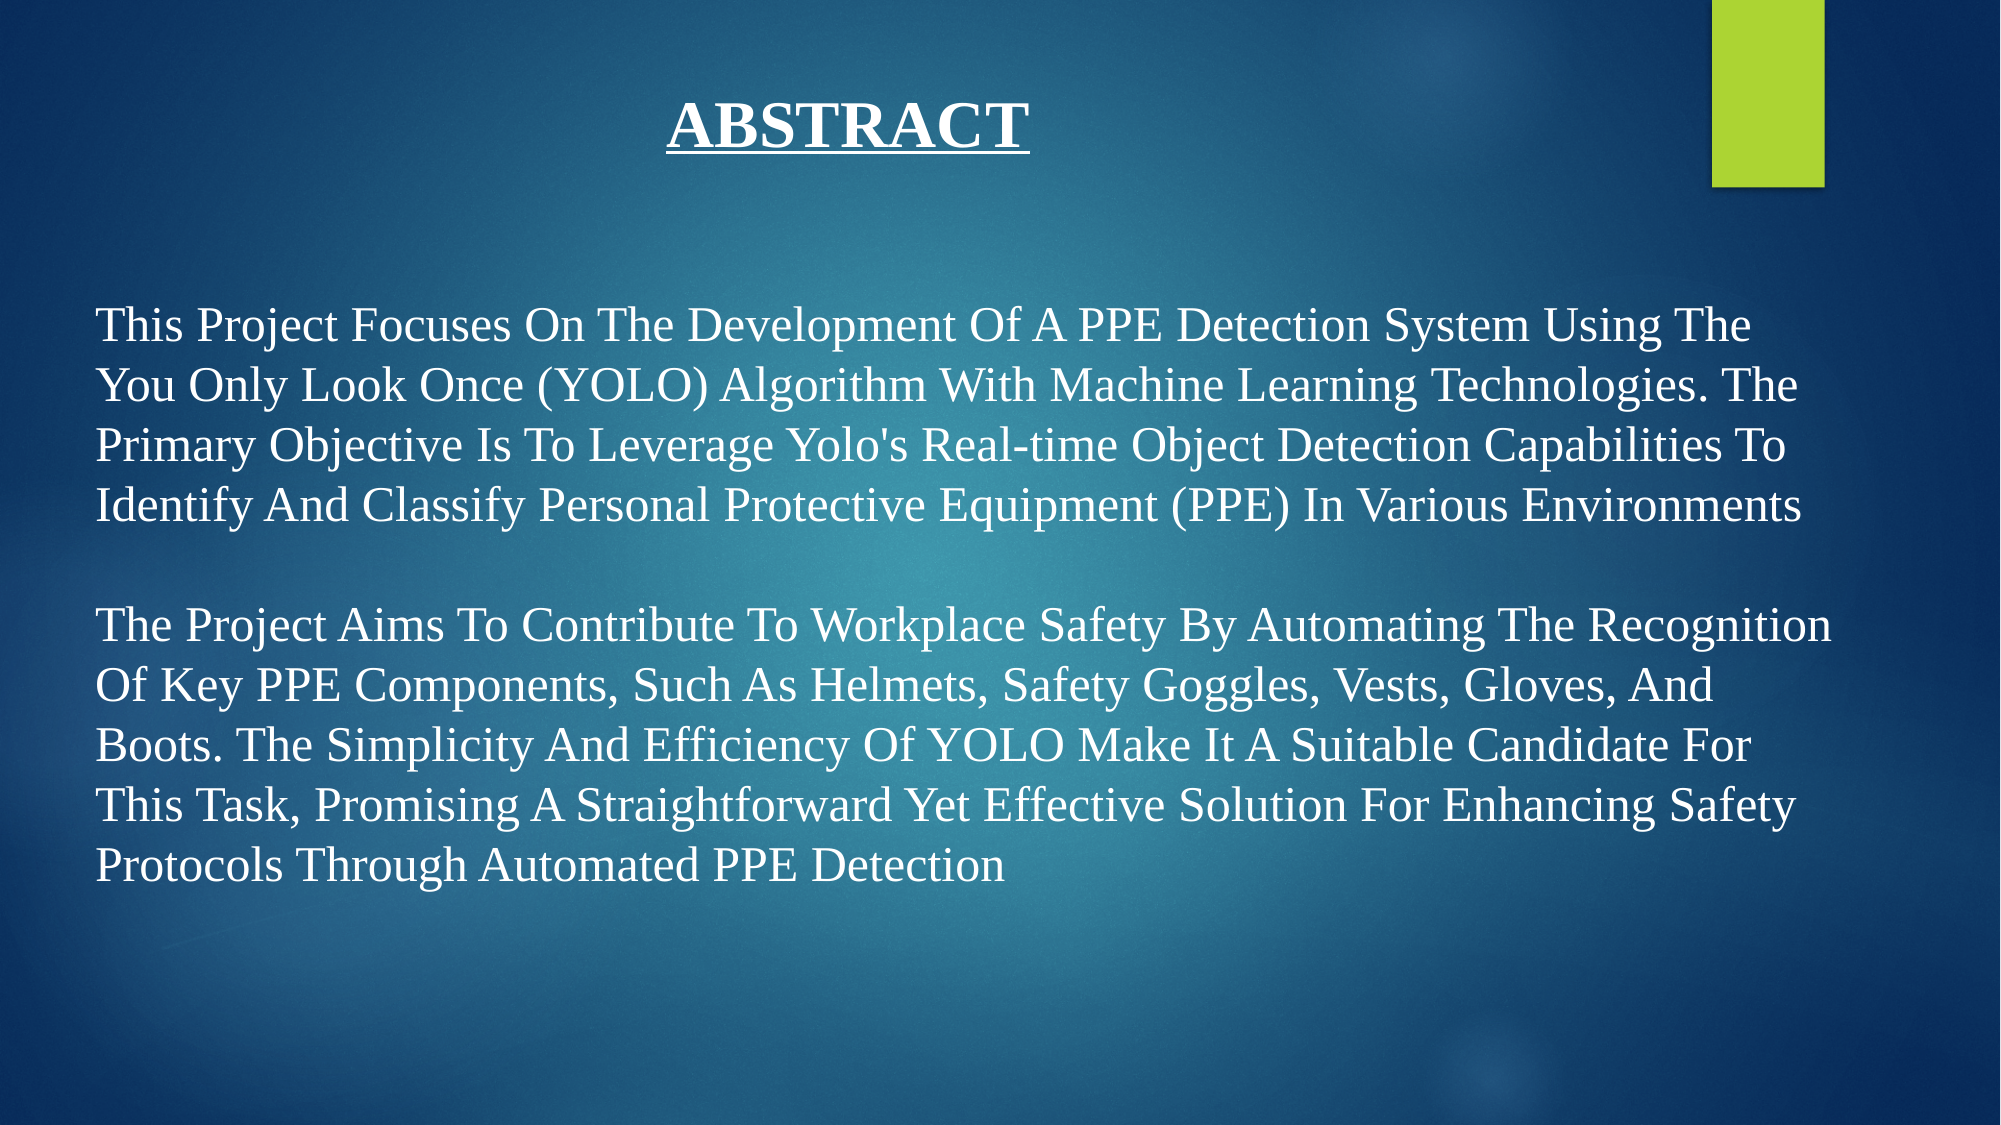

ABSTRACT
This Project Focuses On The Development Of A PPE Detection System Using The You Only Look Once (YOLO) Algorithm With Machine Learning Technologies. The Primary Objective Is To Leverage Yolo's Real-time Object Detection Capabilities To Identify And Classify Personal Protective Equipment (PPE) In Various Environments

The Project Aims To Contribute To Workplace Safety By Automating The Recognition Of Key PPE Components, Such As Helmets, Safety Goggles, Vests, Gloves, And Boots. The Simplicity And Efficiency Of YOLO Make It A Suitable Candidate For This Task, Promising A Straightforward Yet Effective Solution For Enhancing Safety Protocols Through Automated PPE Detection